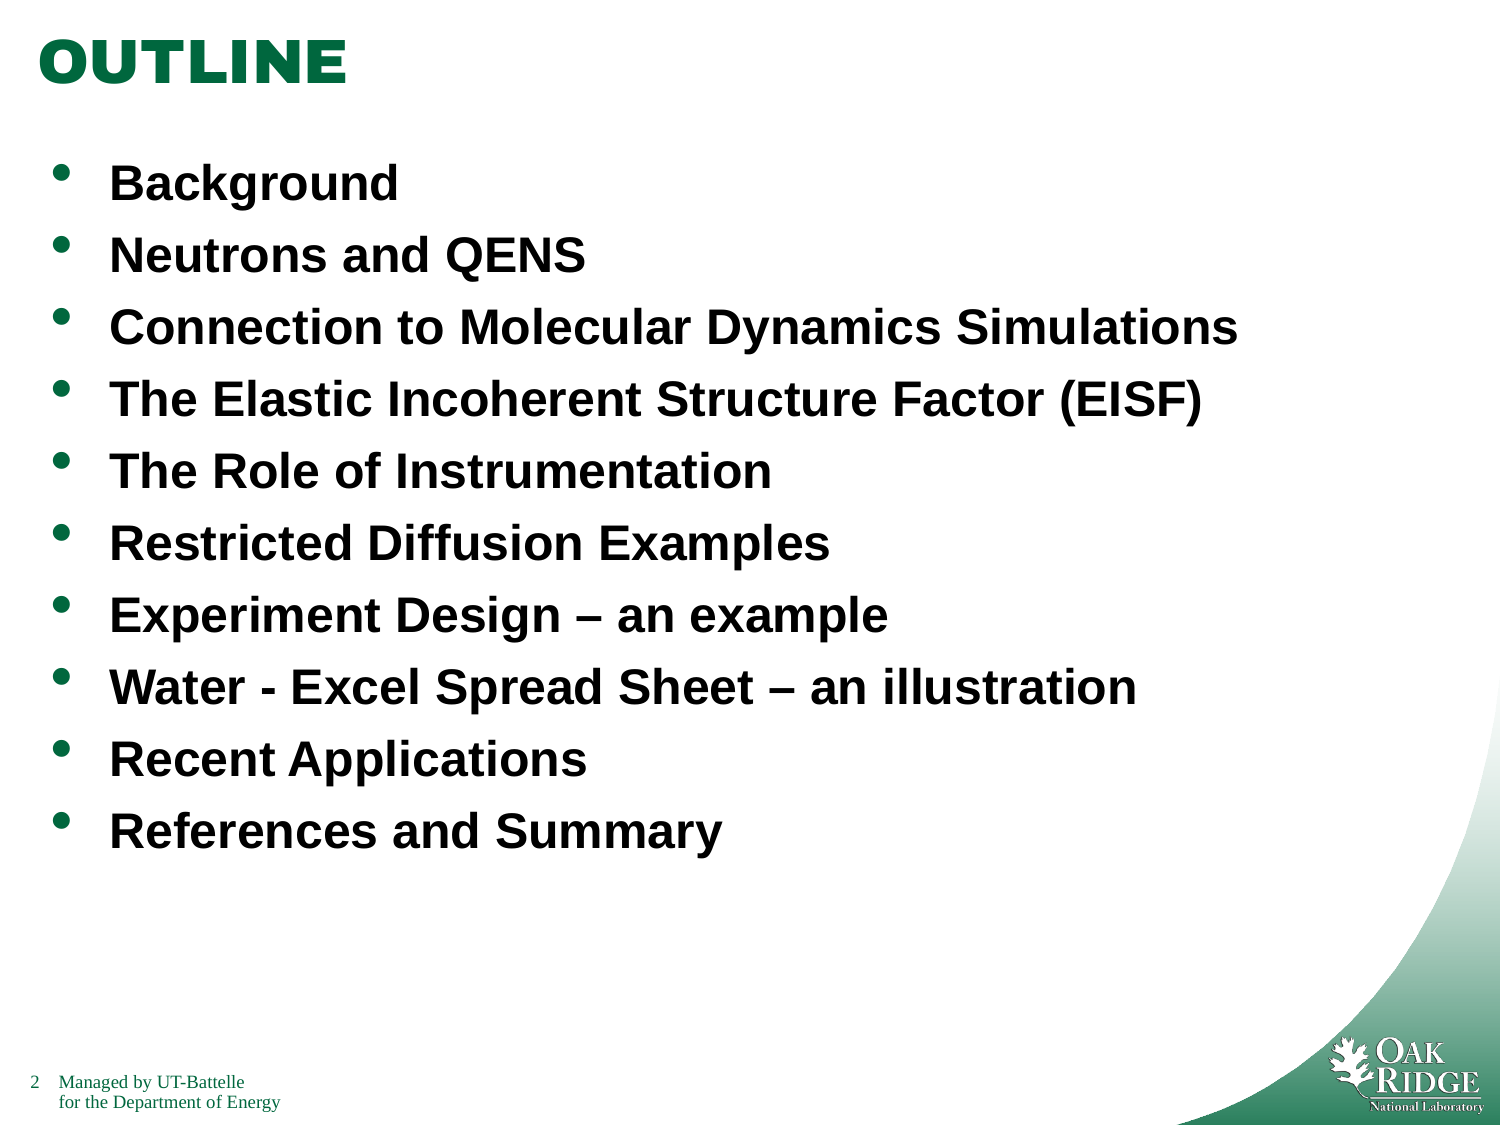

# OUTLINE
Background
Neutrons and QENS
Connection to Molecular Dynamics Simulations
The Elastic Incoherent Structure Factor (EISF)
The Role of Instrumentation
Restricted Diffusion Examples
Experiment Design – an example
Water - Excel Spread Sheet – an illustration
Recent Applications
References and Summary